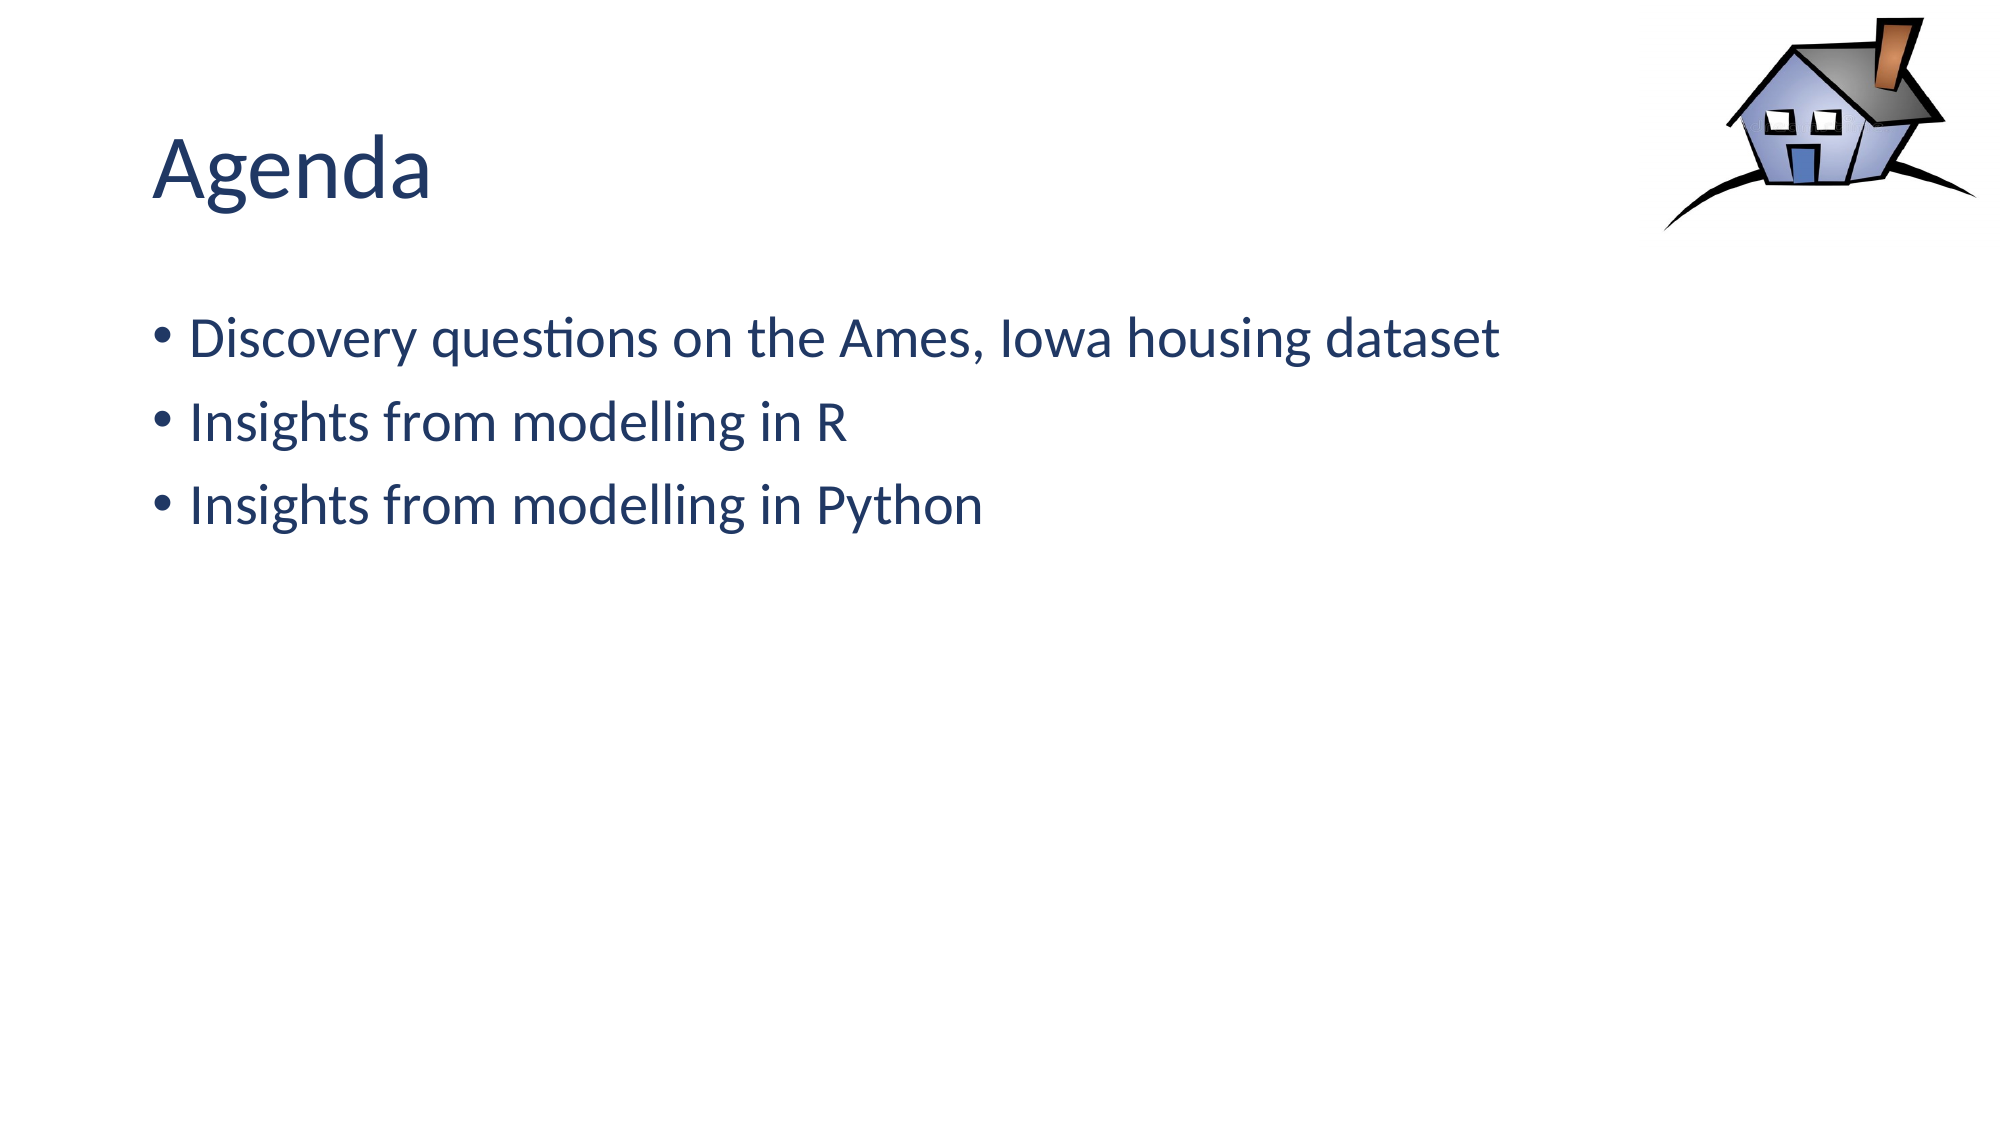

# Agenda
Discovery questions on the Ames, Iowa housing dataset
Insights from modelling in R
Insights from modelling in Python